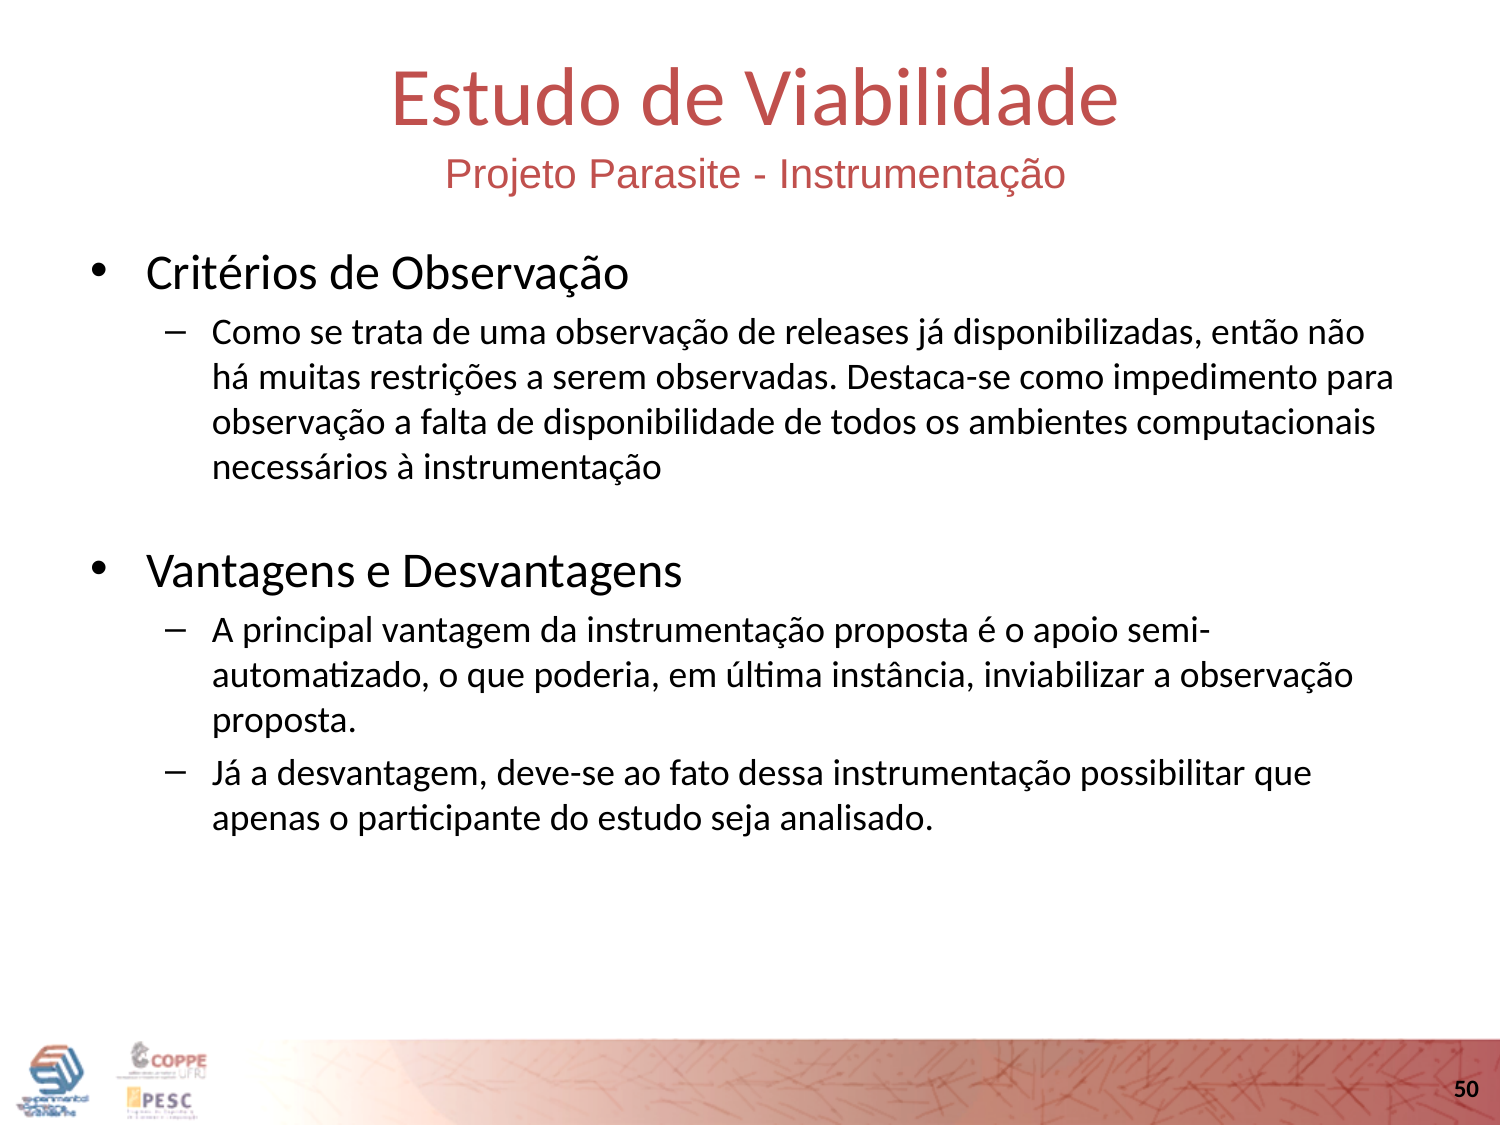

Estudo de Viabilidade

Projeto Parasite - Instrumentação
Critérios de Observação
Como se trata de uma observação de releases já disponibilizadas, então não há muitas restrições a serem observadas. Destaca-se como impedimento para observação a falta de disponibilidade de todos os ambientes computacionais necessários à instrumentação

Vantagens e Desvantagens
A principal vantagem da instrumentação proposta é o apoio semi-automatizado, o que poderia, em última instância, inviabilizar a observação proposta.
Já a desvantagem, deve-se ao fato dessa instrumentação possibilitar que apenas o participante do estudo seja analisado.